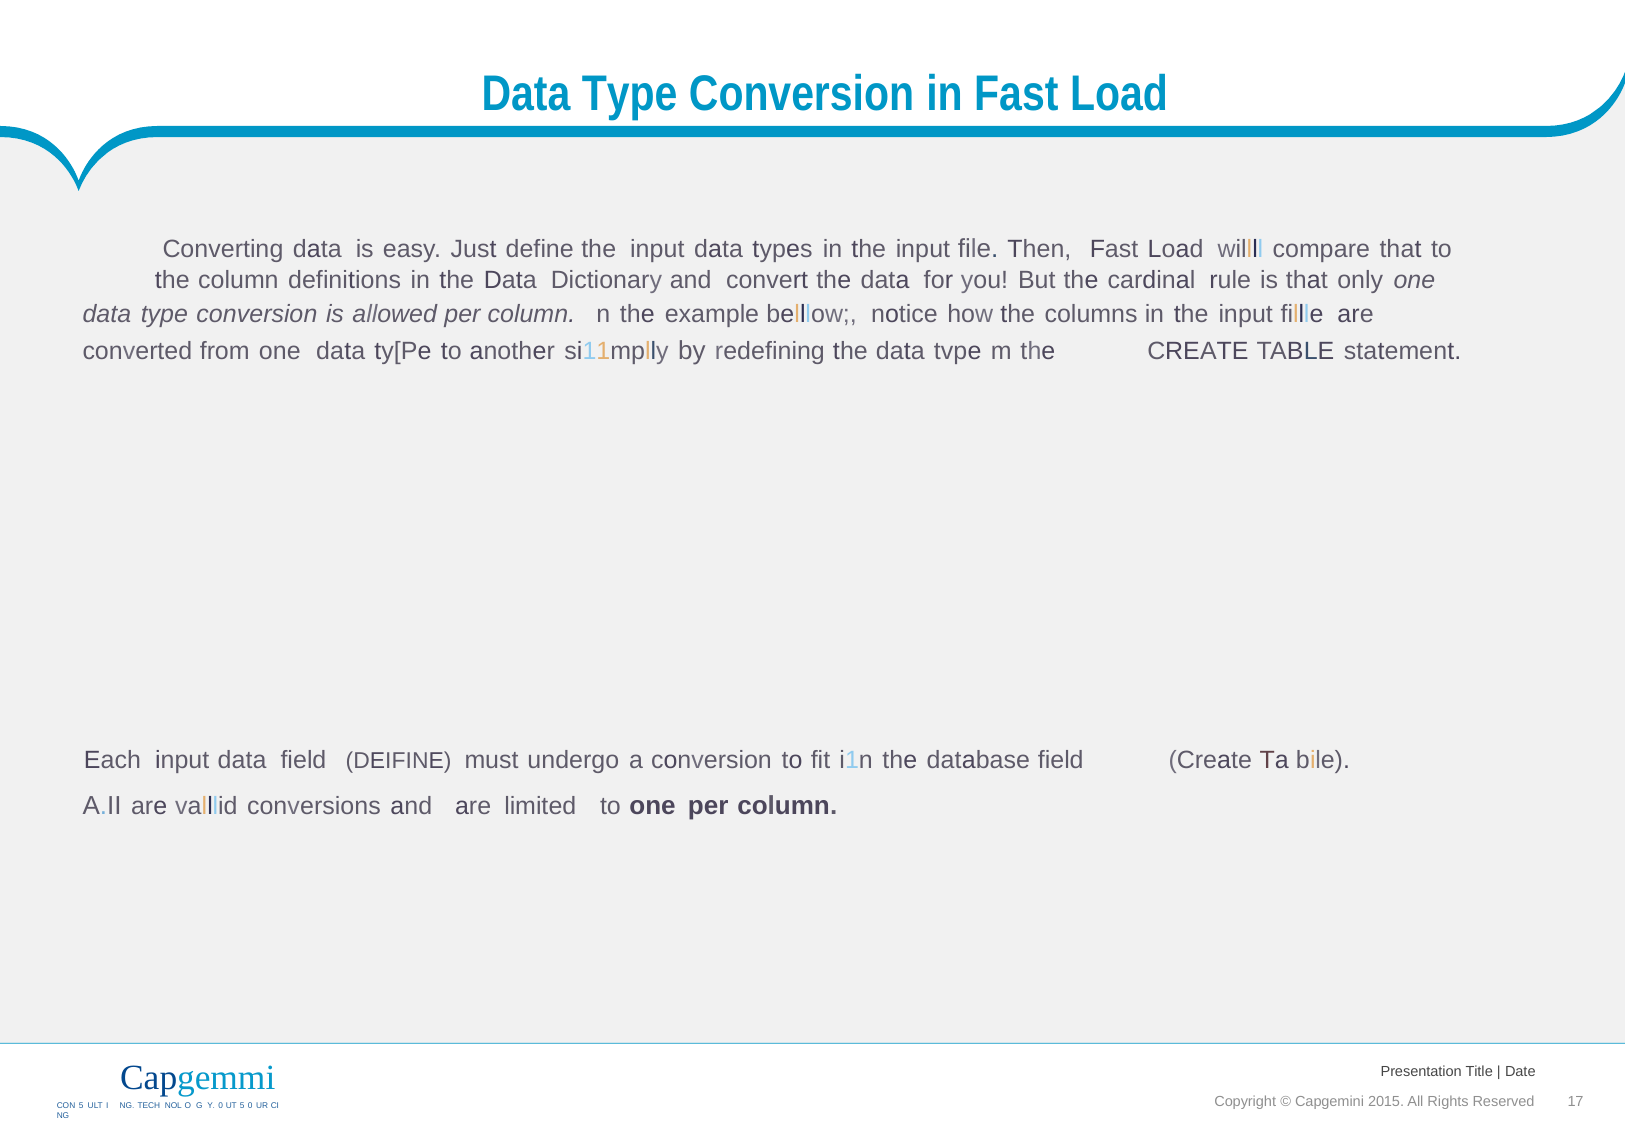

Data Type Conversion in Fast Load

Converting data  is easy. Just define the  input data types in the input file. Then,  Fast Load  willll compare that to
the column definitions in the Data  Dictionary and  convert the data  for you! But the cardinal  rule is that only one
data type conversion is allowed per column.   n the example belllow;,  notice how the columns in the input fillle  are

converted from one  data ty[Pe to another si11mplly by redefining the data tvpe m the
CREATE TABLE statement.

Each  input data  field  (DEIFINE)  must undergo a conversion to fit i1n the database field
(Create Ta bile).

A.II are valllid conversions and
to one per column.
are
limited

Capgemmi
CON 5  ULT I     NG. TECH  NOL O  G  Y. 0 UT 5 0 UR CI  NG

Presentation Title | Date
Copyright © Capgemini 2015. All Rights Reserved        17